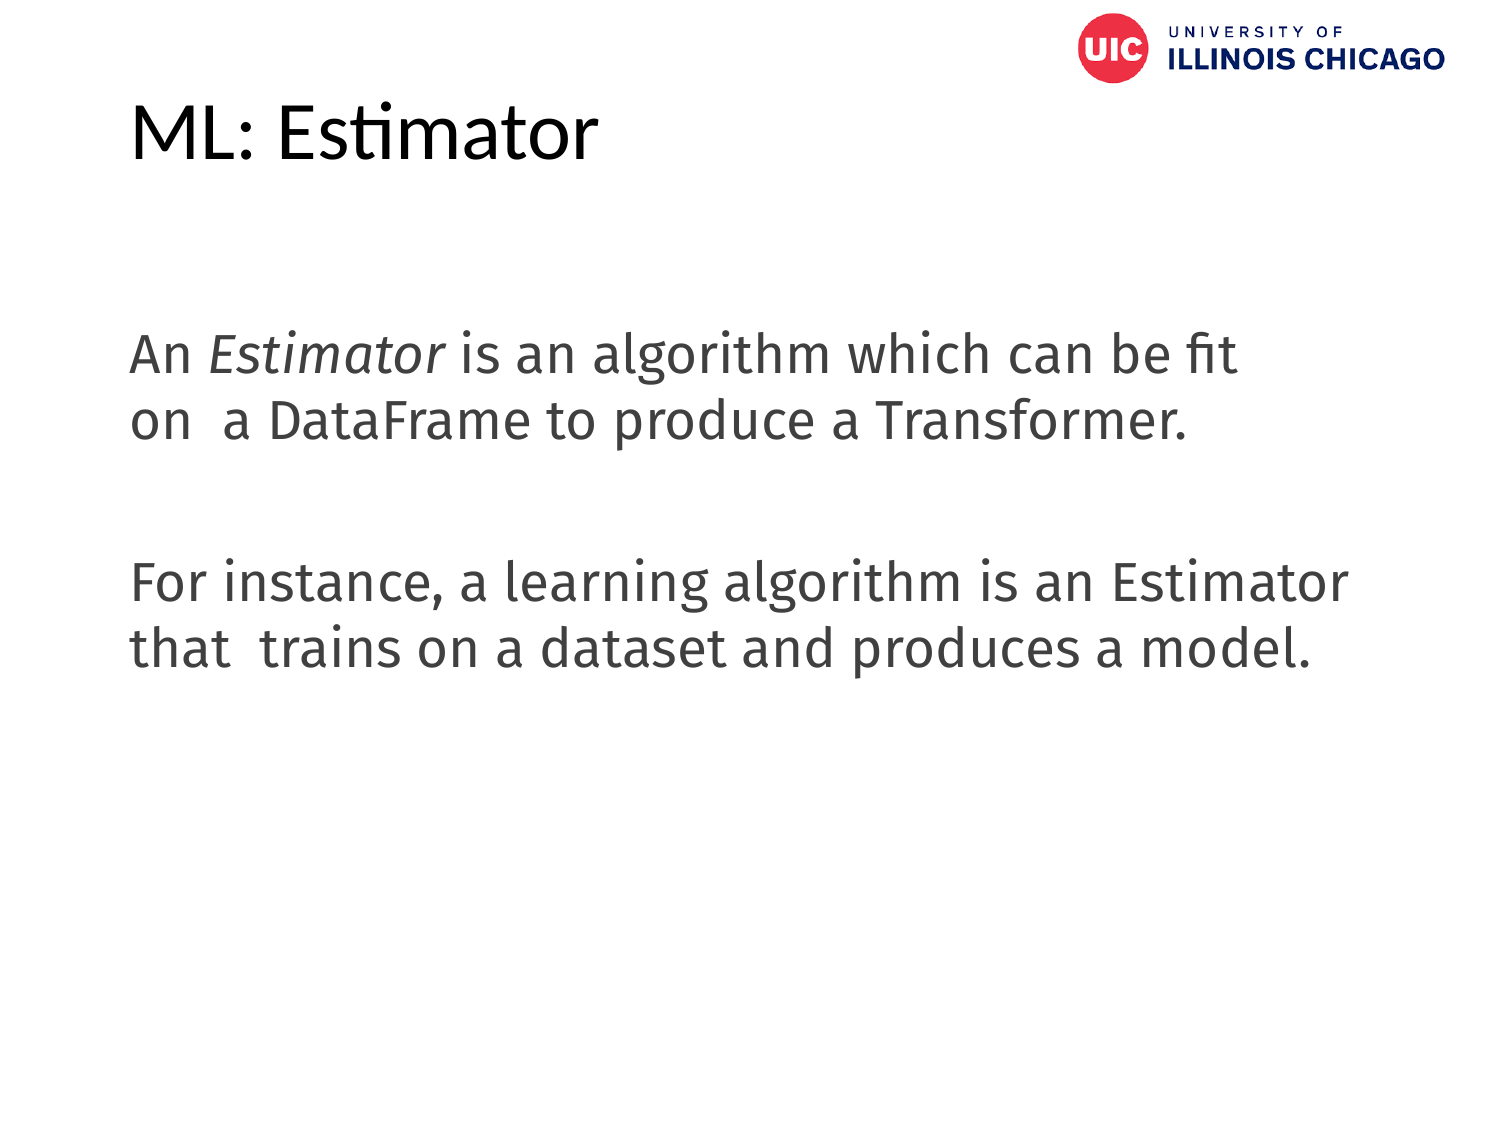

# ML: Estimator
An Estimator is an algorithm which can be fit on  a DataFrame to produce a Transformer.

For instance, a learning algorithm is an Estimator that  trains on a dataset and produces a model.
106